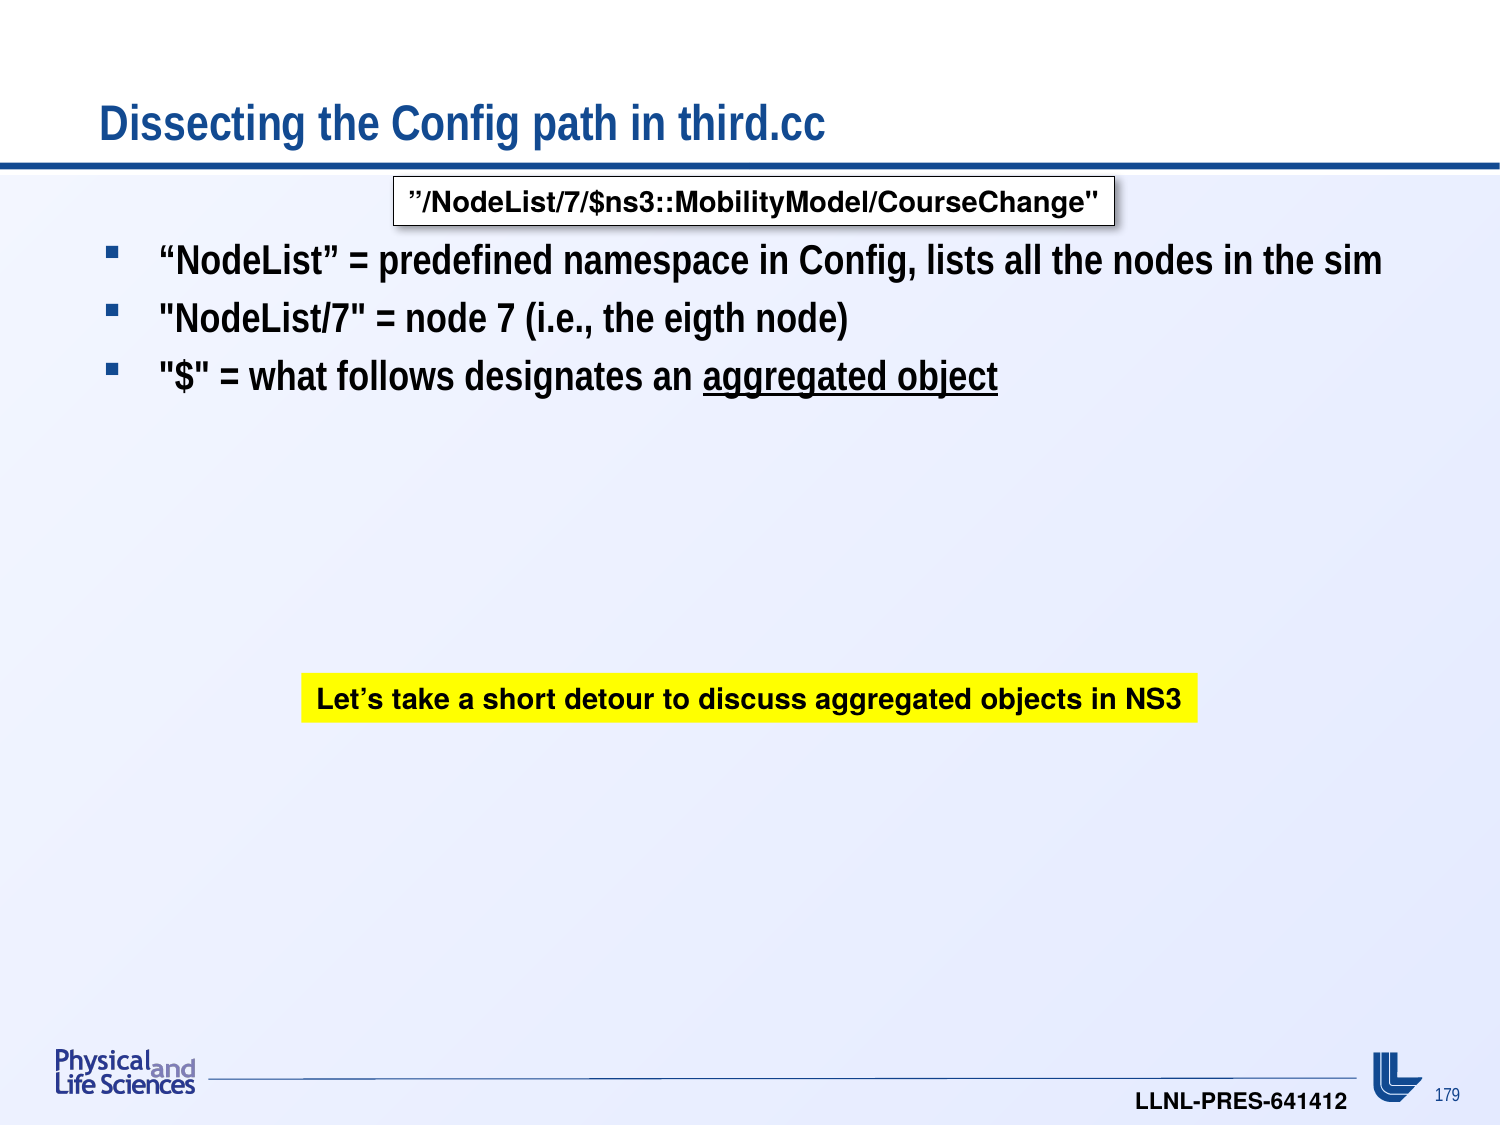

# Dissecting the Config path in third.cc
”/NodeList/7/$ns3::MobilityModel/CourseChange"
“NodeList” = predefined namespace in Config, lists all the nodes in the sim
"NodeList/7" = node 7 (i.e., the eigth node)
"$" = what follows designates an aggregated object
Let’s take a short detour to discuss aggregated objects in NS3